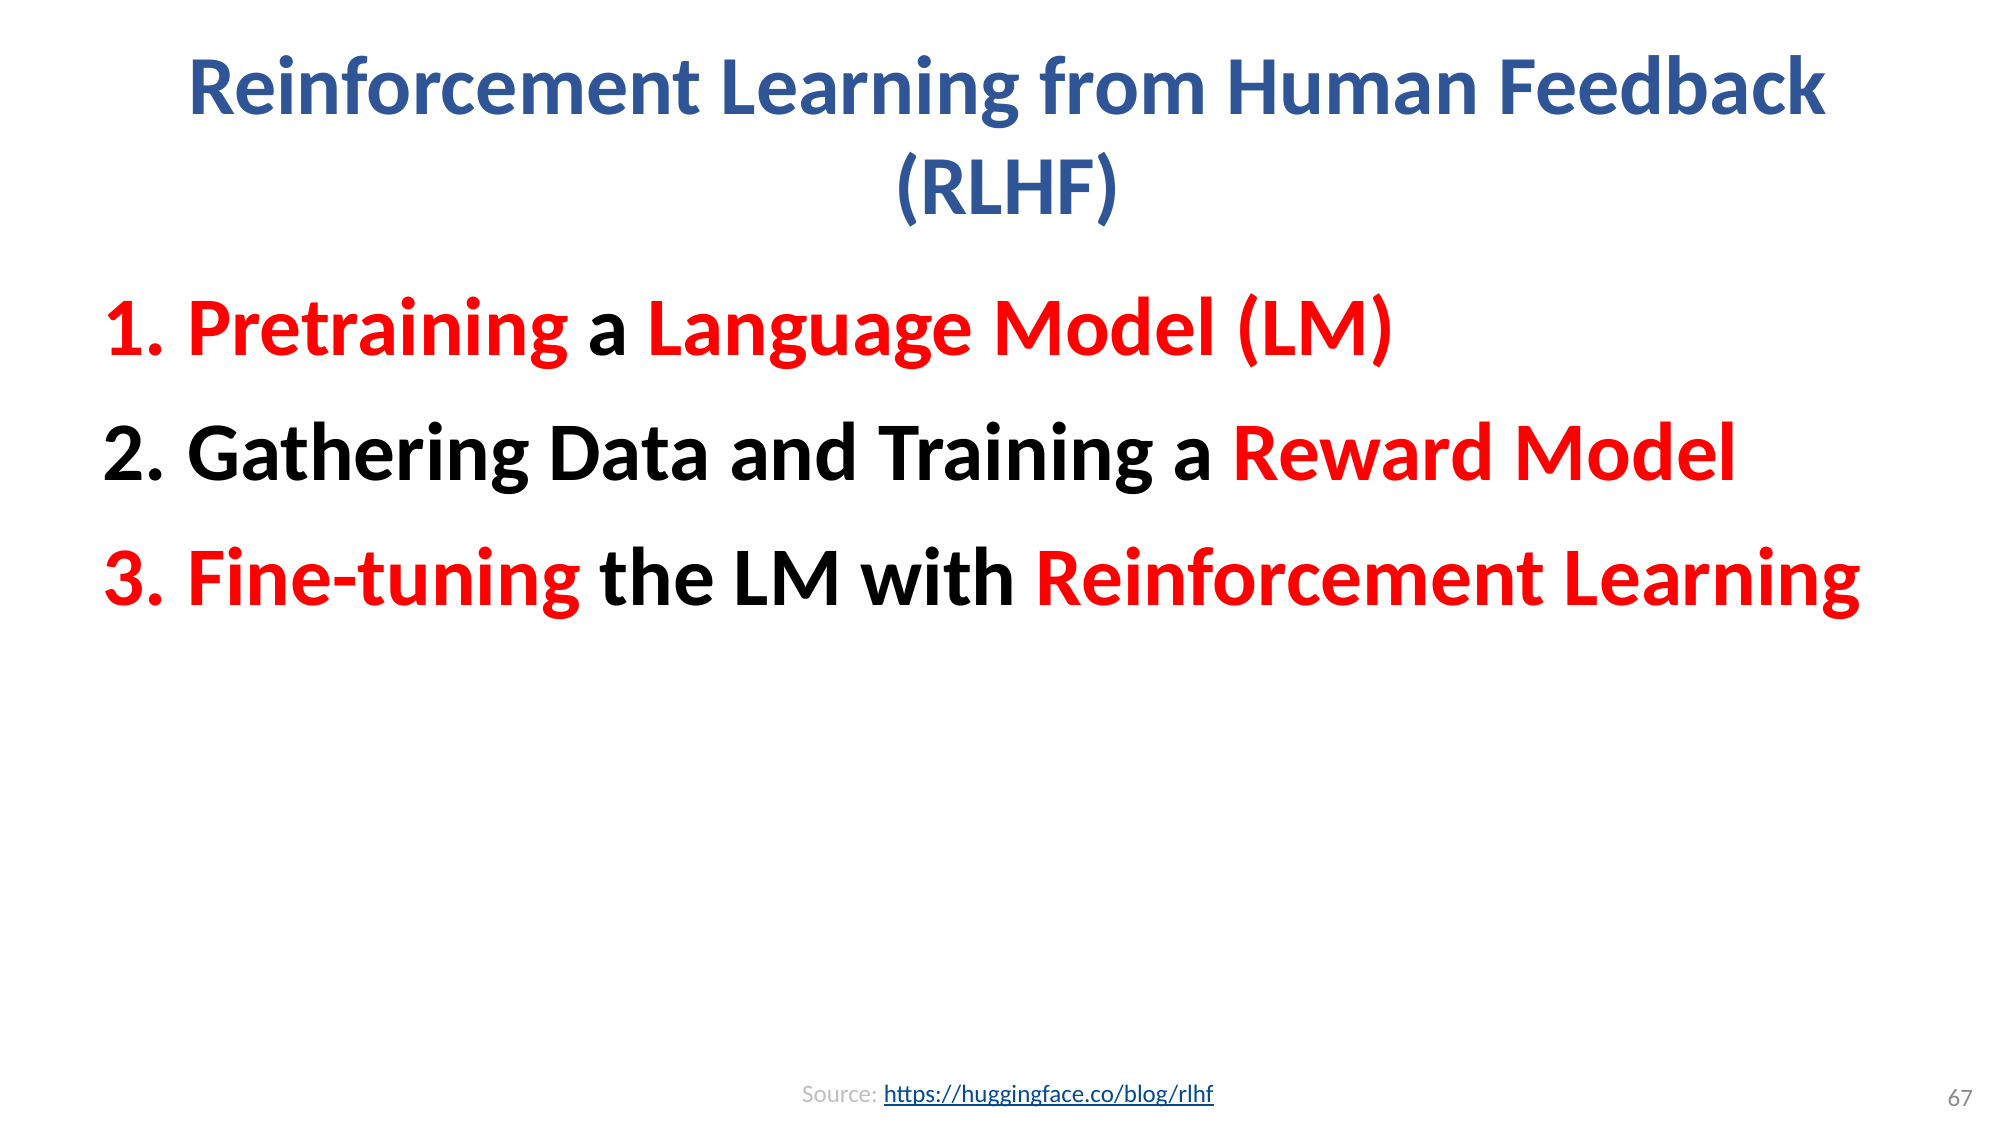

# Reinforcement Learning from Human Feedback (RLHF)
Pretraining a Language Model (LM)
Gathering Data and Training a Reward Model
Fine-tuning the LM with Reinforcement Learning
Source: https://huggingface.co/blog/rlhf
67